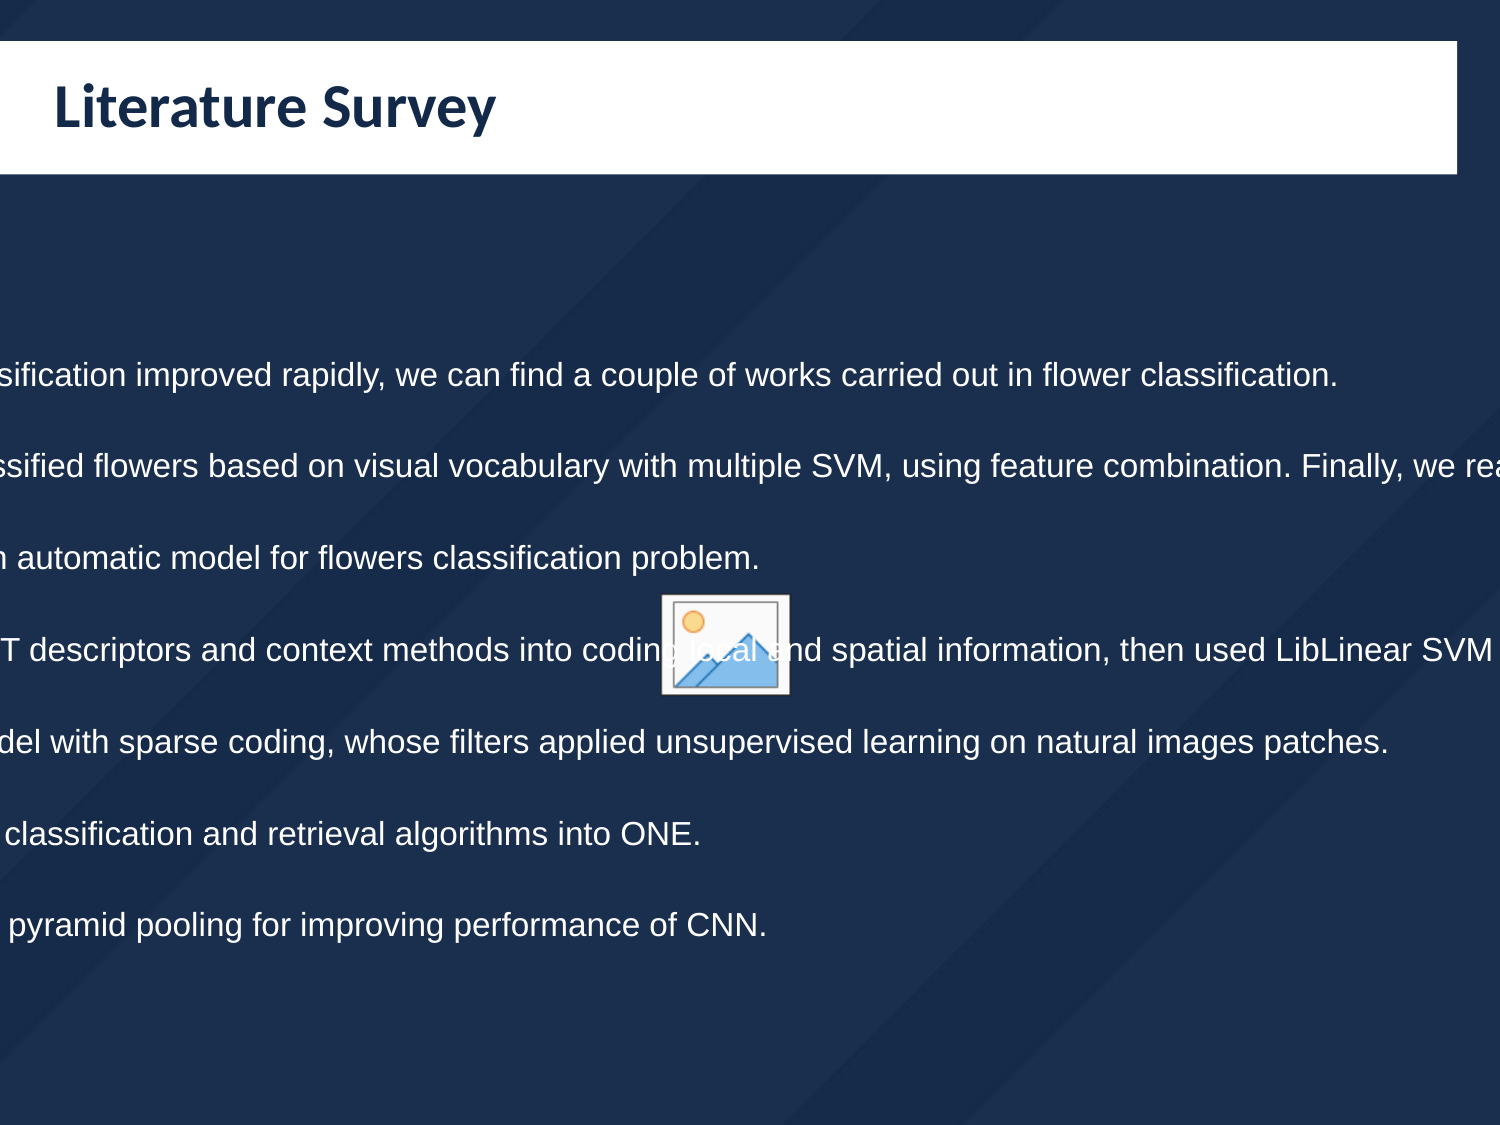

# Literature Survey
In recent years, the flower classification improved rapidly, we can find a couple of works carried out in flower classification.

1. Nilsback and Zisserman classified flowers based on visual vocabulary with multiple SVM, using feature combination. Finally, we reached 72.8% accuracy.

2. Guru used KNN to design an automatic model for flowers classification problem.

3. Qi, Liu, and Zhao putted SIFT descriptors and context methods into coding local and spatial information, then used LibLinear SVM classifier for classification.

4. Kanan used a combined model with sparse coding, whose filters applied unsupervised learning on natural images patches.

5. Xie proposed to unify image classification and retrieval algorithms into ONE.

6. Yoo introduced a multi-scale pyramid pooling for improving performance of CNN.